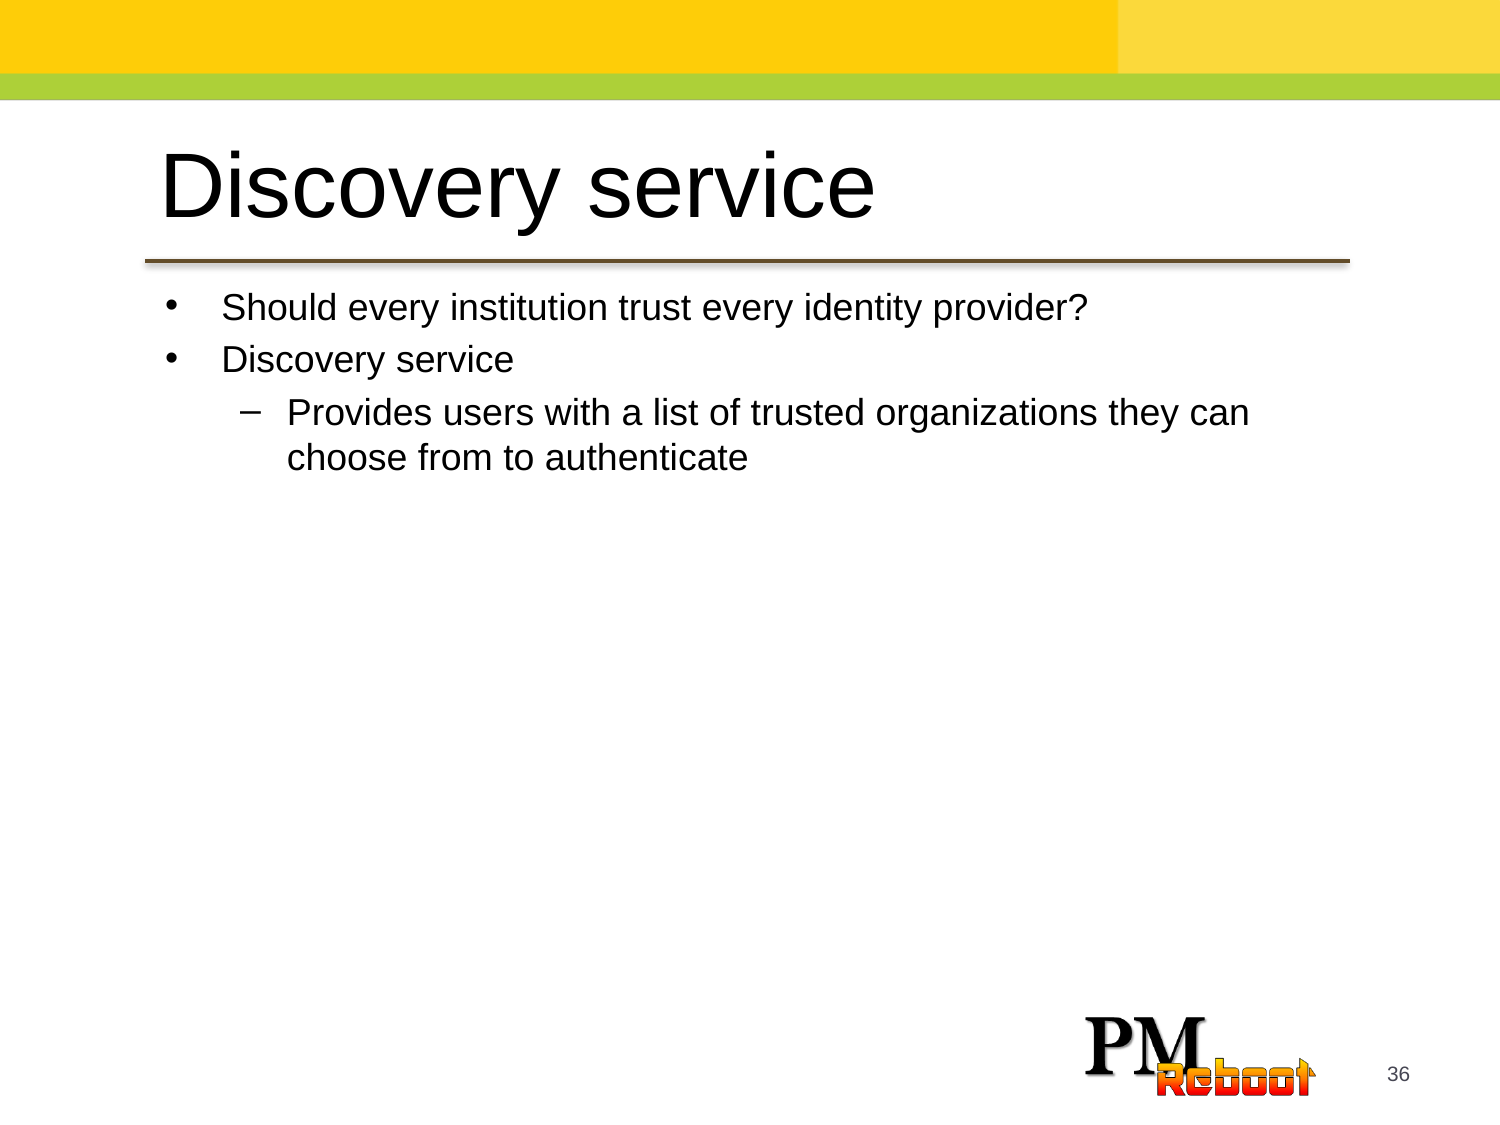

Discovery service
Should every institution trust every identity provider?
Discovery service
Provides users with a list of trusted organizations they can choose from to authenticate
36